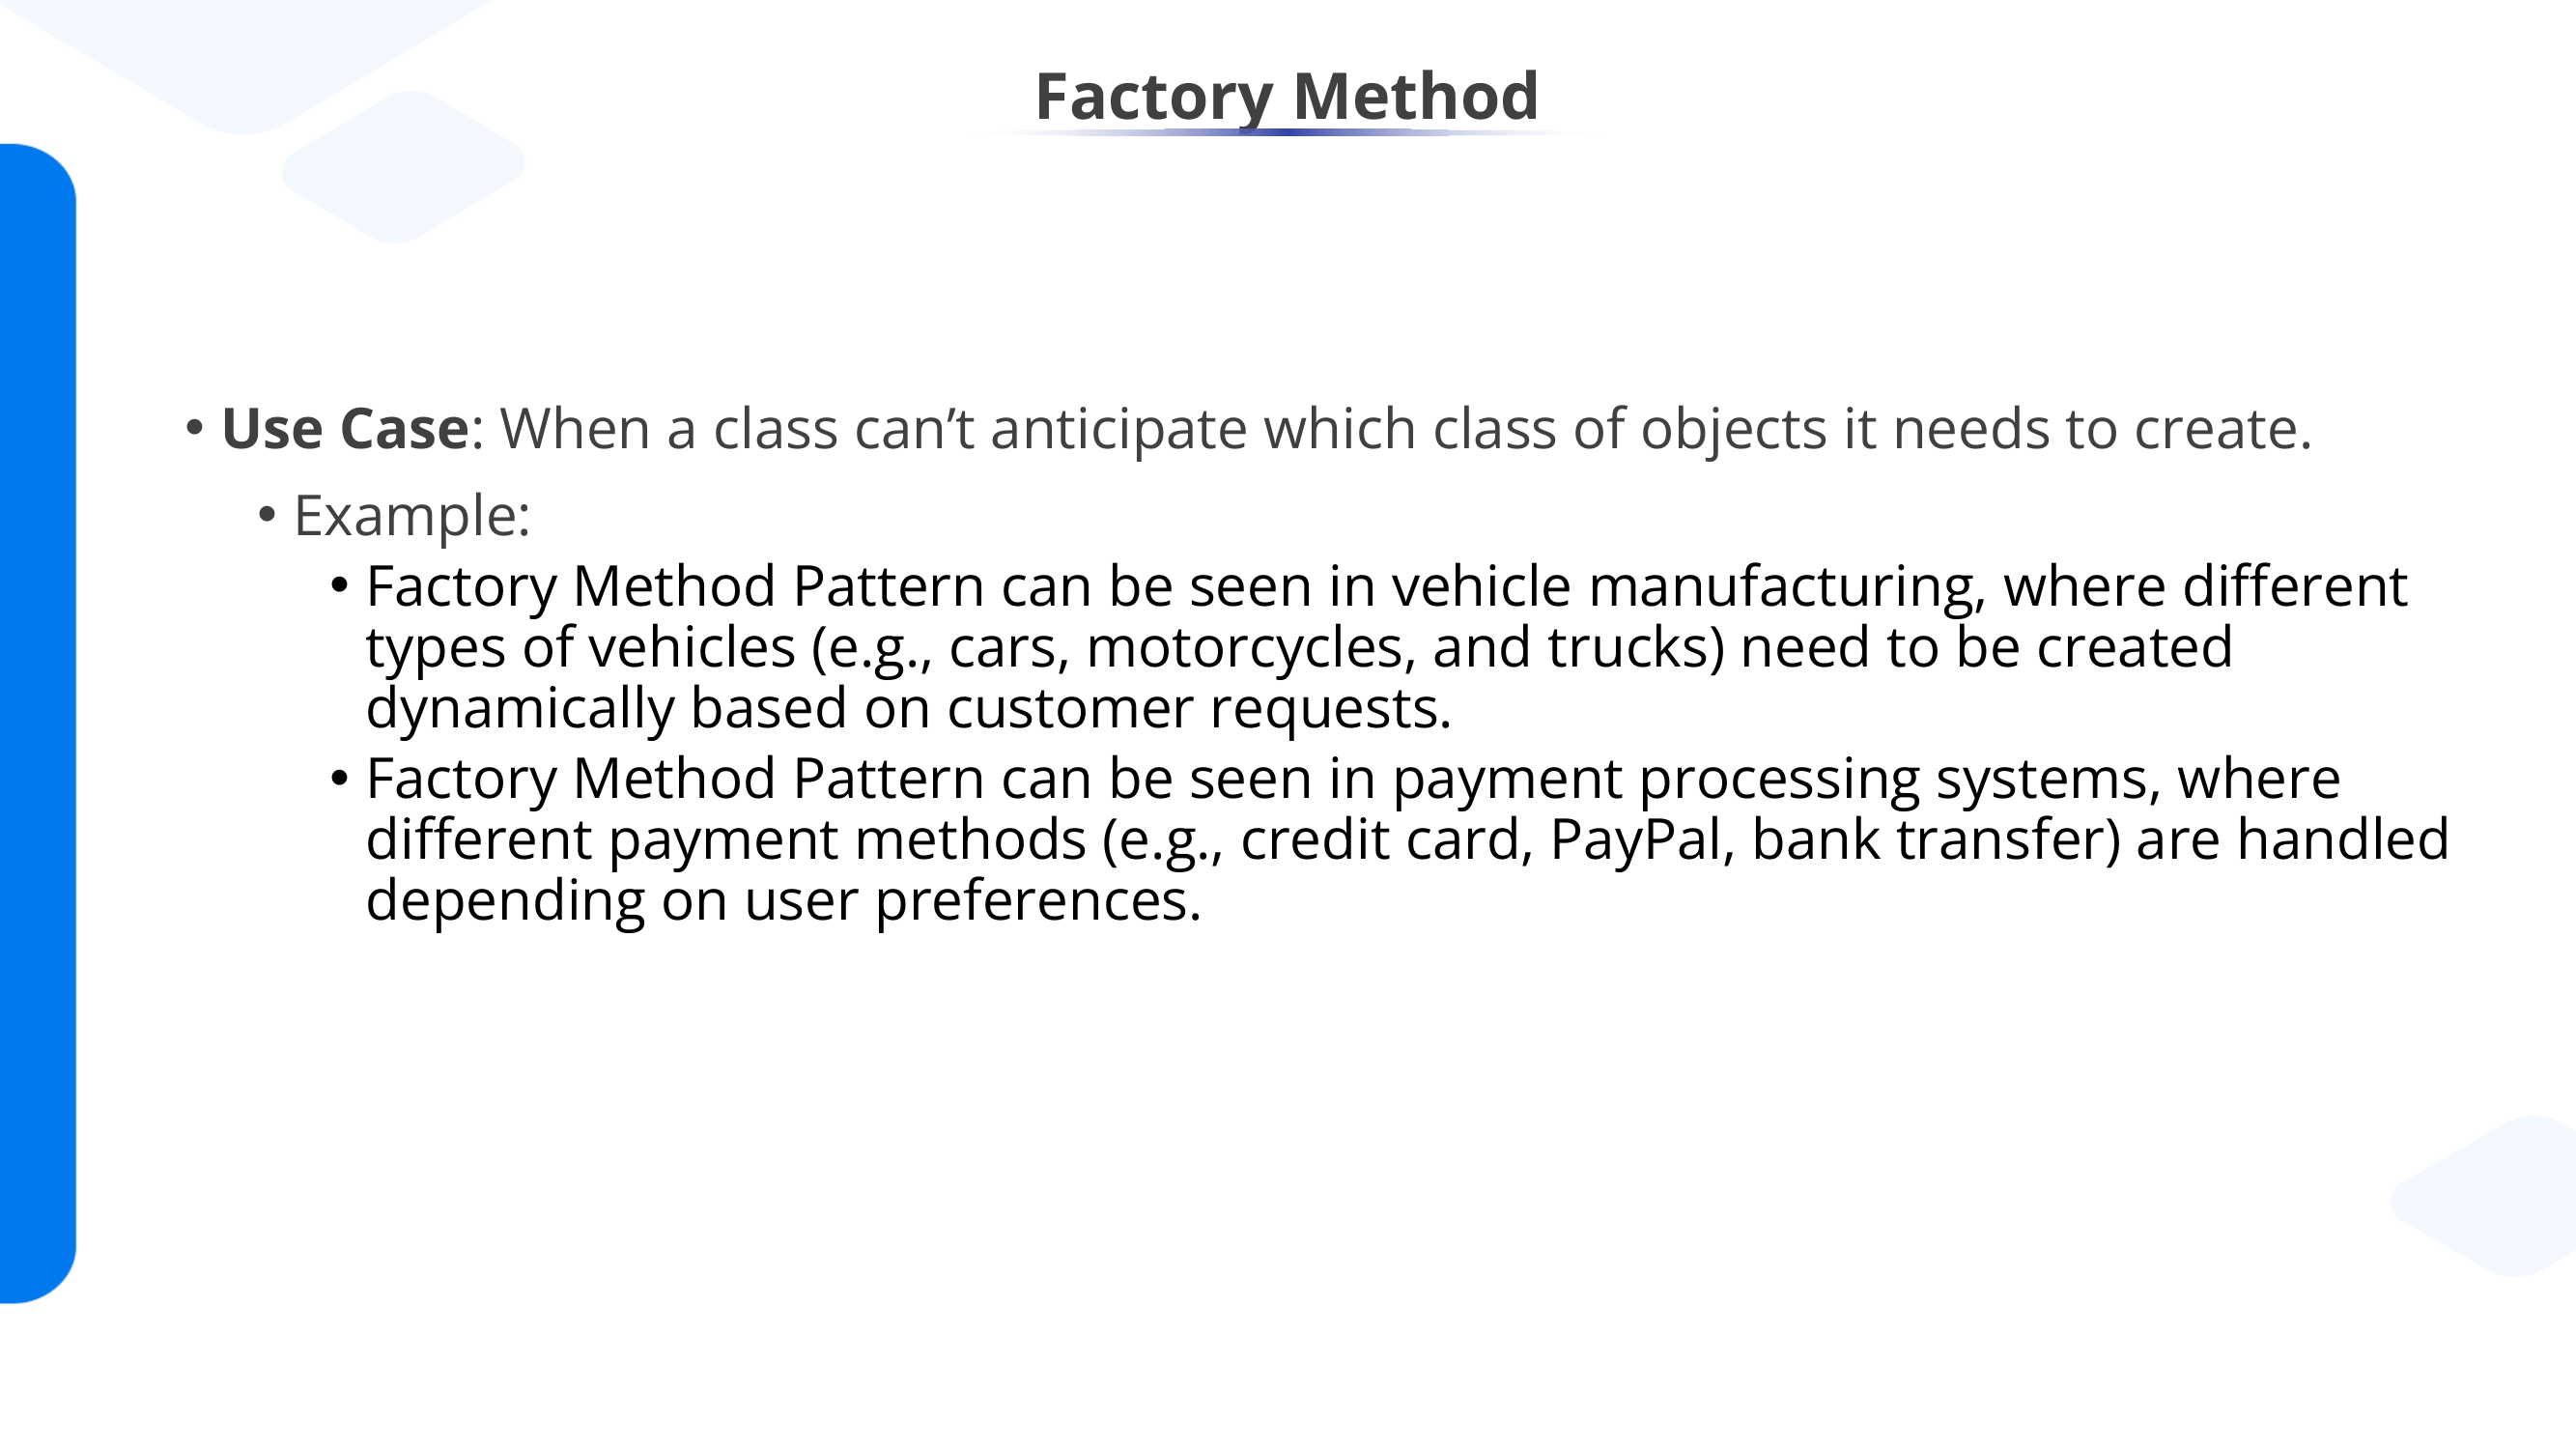

# Factory Method

Use Case: When a class can’t anticipate which class of objects it needs to create.
Example:
Factory Method Pattern can be seen in vehicle manufacturing, where different types of vehicles (e.g., cars, motorcycles, and trucks) need to be created dynamically based on customer requests.
Factory Method Pattern can be seen in payment processing systems, where different payment methods (e.g., credit card, PayPal, bank transfer) are handled depending on user preferences.